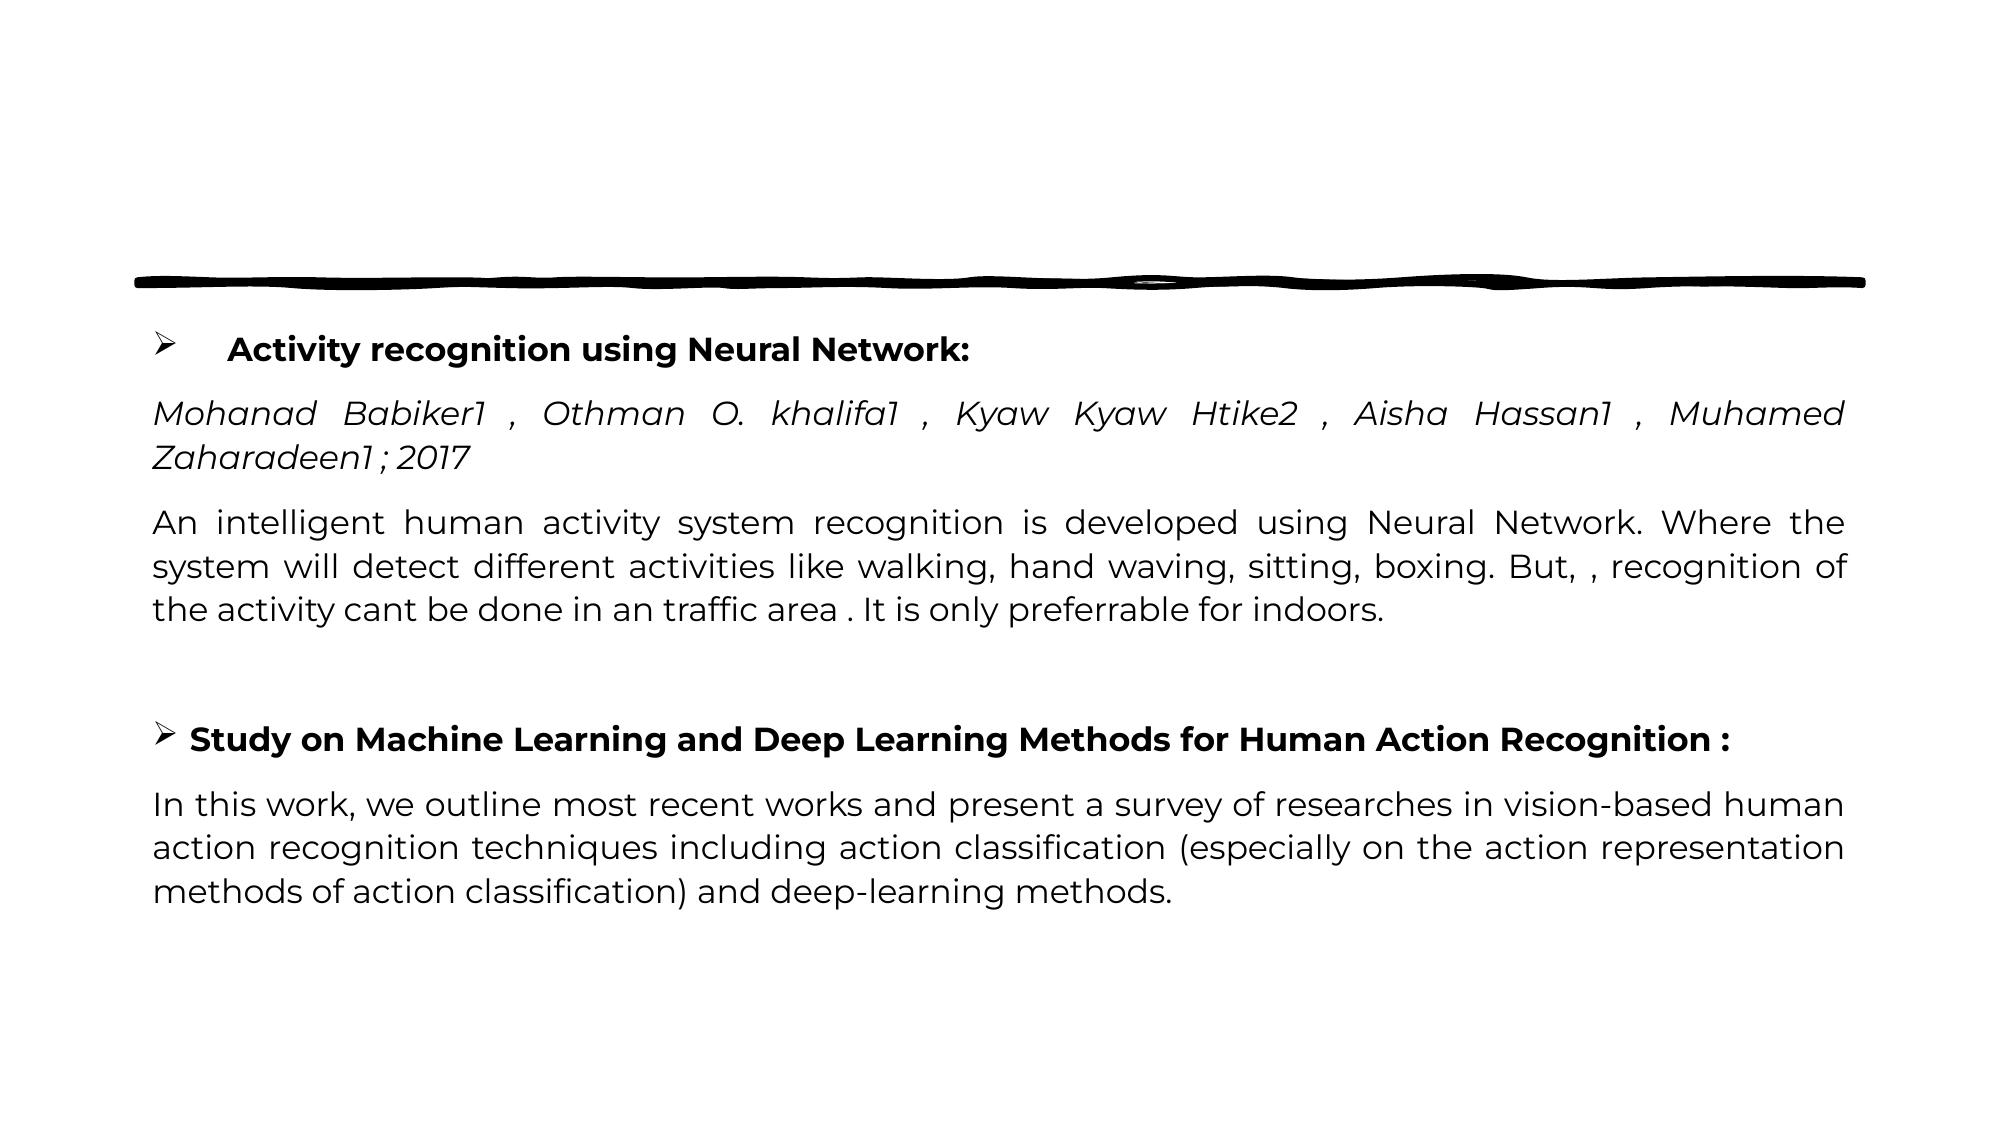

Activity recognition using Neural Network:
Mohanad Babiker1 , Othman O. khalifa1 , Kyaw Kyaw Htike2 , Aisha Hassan1 , Muhamed Zaharadeen1 ; 2017
An intelligent human activity system recognition is developed using Neural Network. Where the system will detect different activities like walking, hand waving, sitting, boxing. But, , recognition of the activity cant be done in an traffic area . It is only preferrable for indoors.

Study on Machine Learning and Deep Learning Methods for Human Action Recognition :
In this work, we outline most recent works and present a survey of researches in vision-based human action recognition techniques including action classification (especially on the action representation methods of action classification) and deep-learning methods.